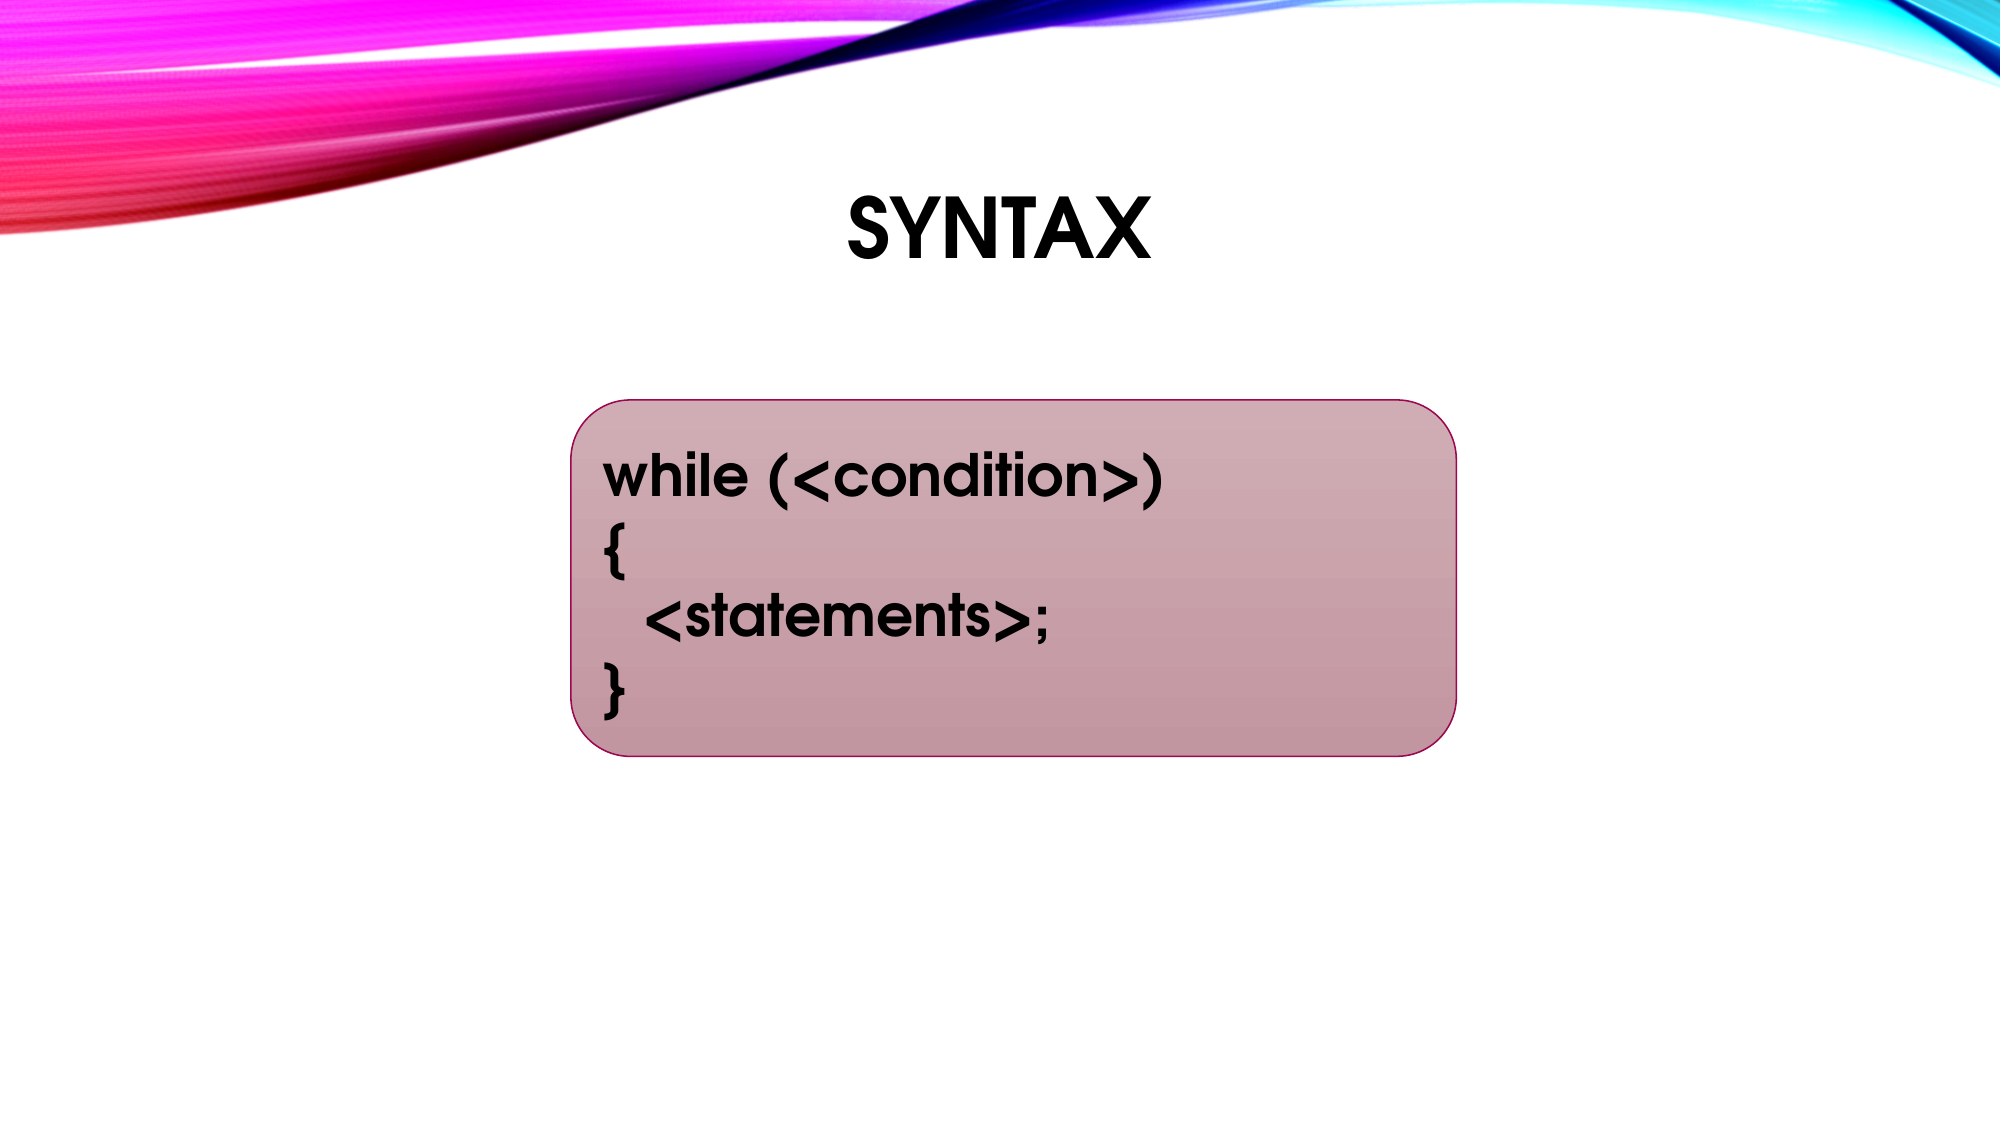

# SYNTAX
while (<condition>)
{
   <statements>;
}